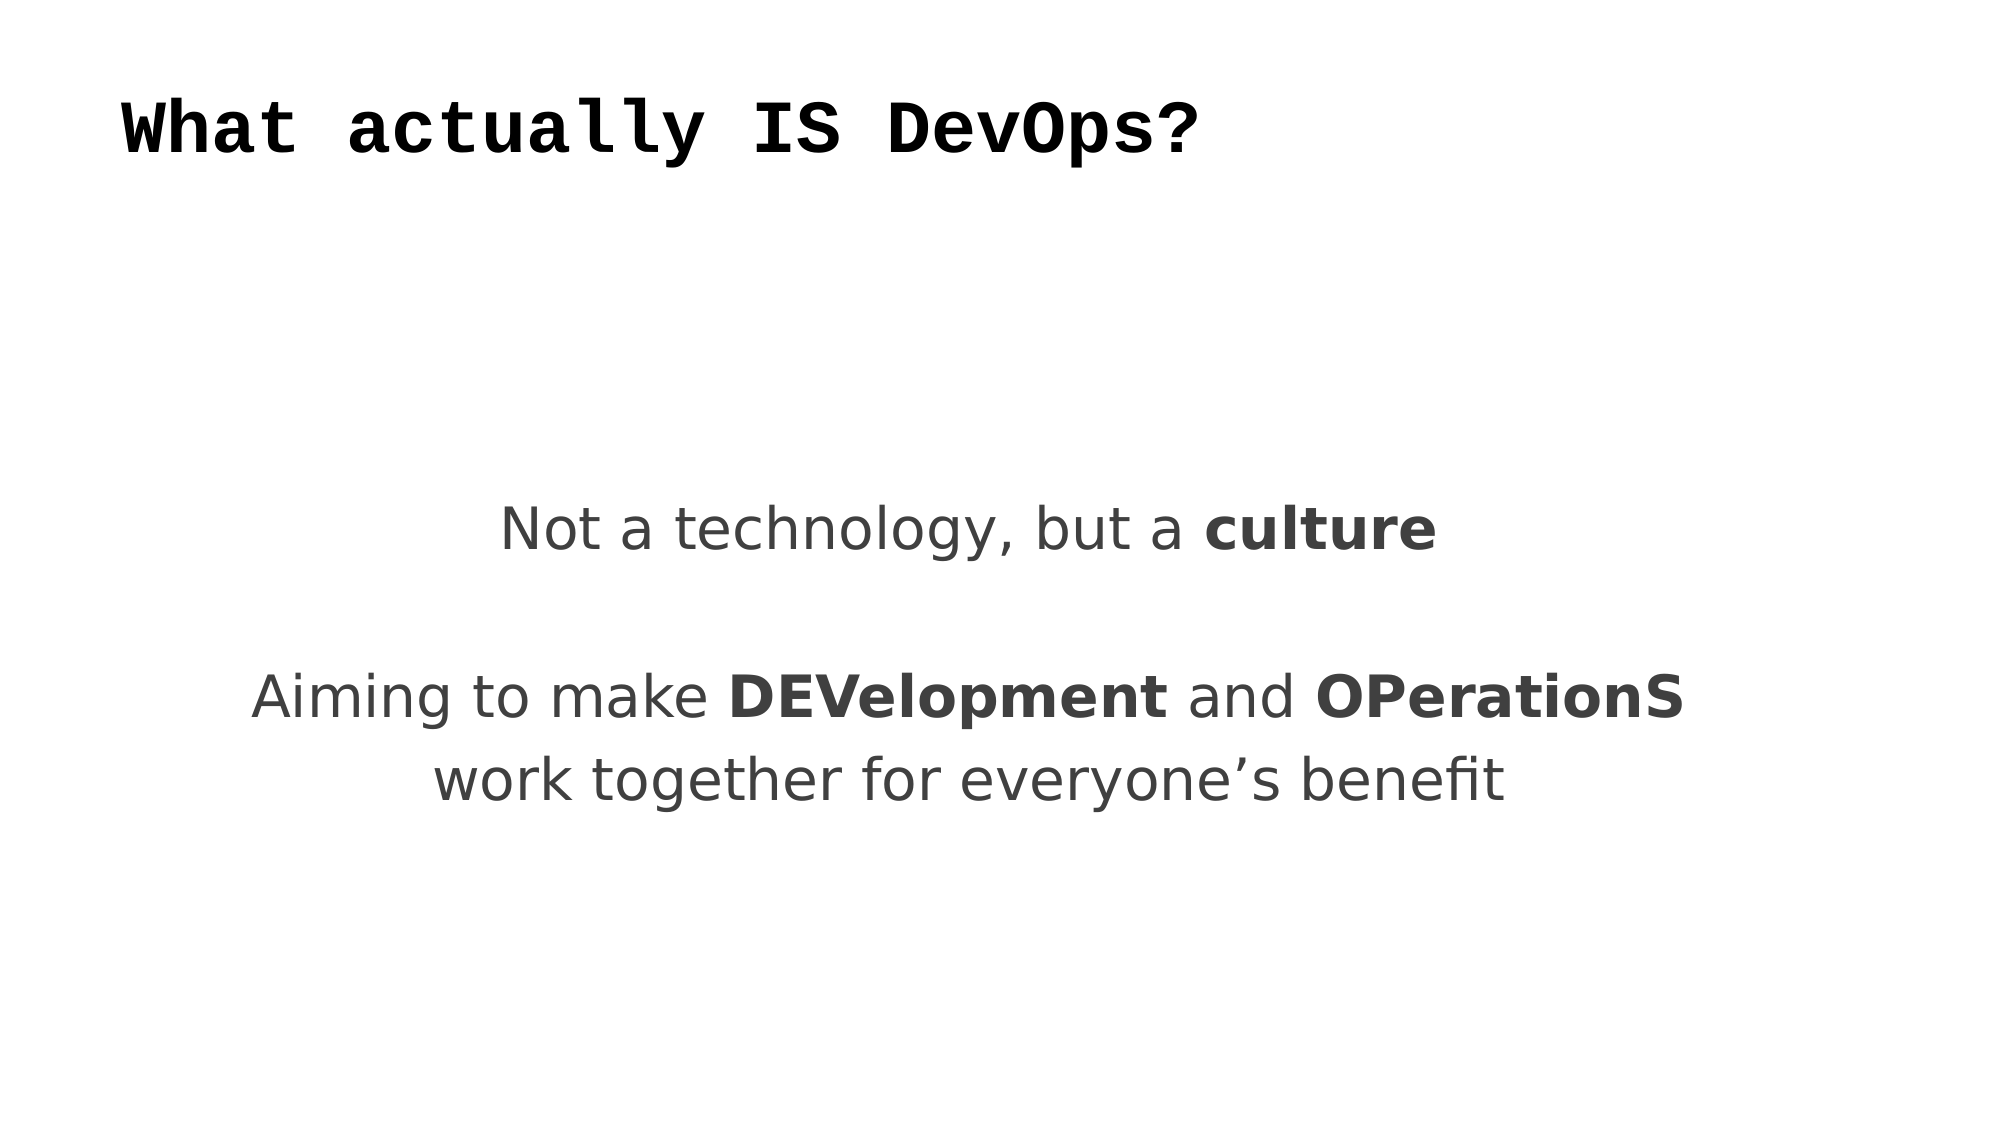

# What actually IS DevOps?
Not a technology, but a culture

Aiming to make DEVelopment and OPerationS
work together for everyone’s benefit